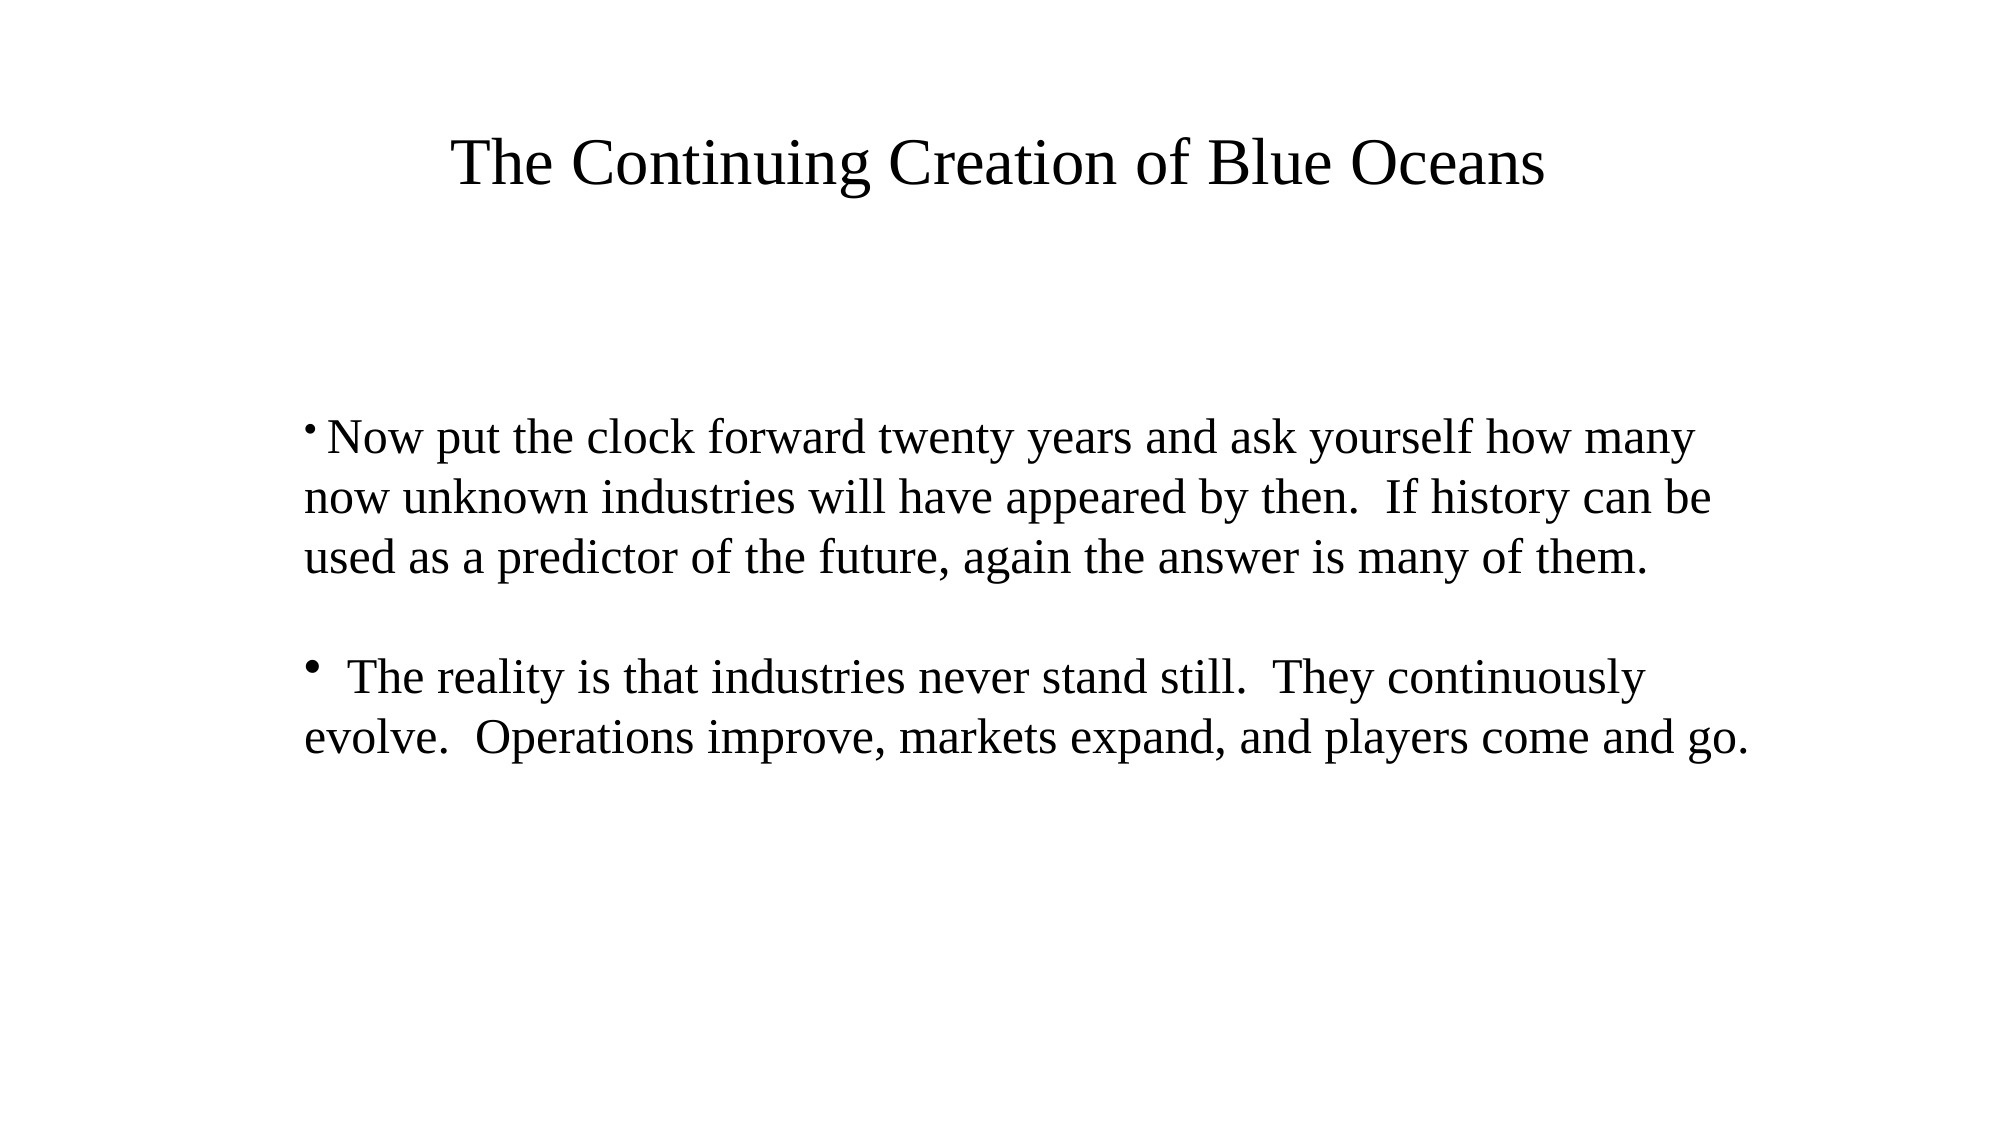

The Continuing Creation of Blue Oceans
 Now put the clock forward twenty years and ask yourself how many now unknown industries will have appeared by then.  If history can be used as a predictor of the future, again the answer is many of them.

  The reality is that industries never stand still.  They continuously evolve.  Operations improve, markets expand, and players come and go.